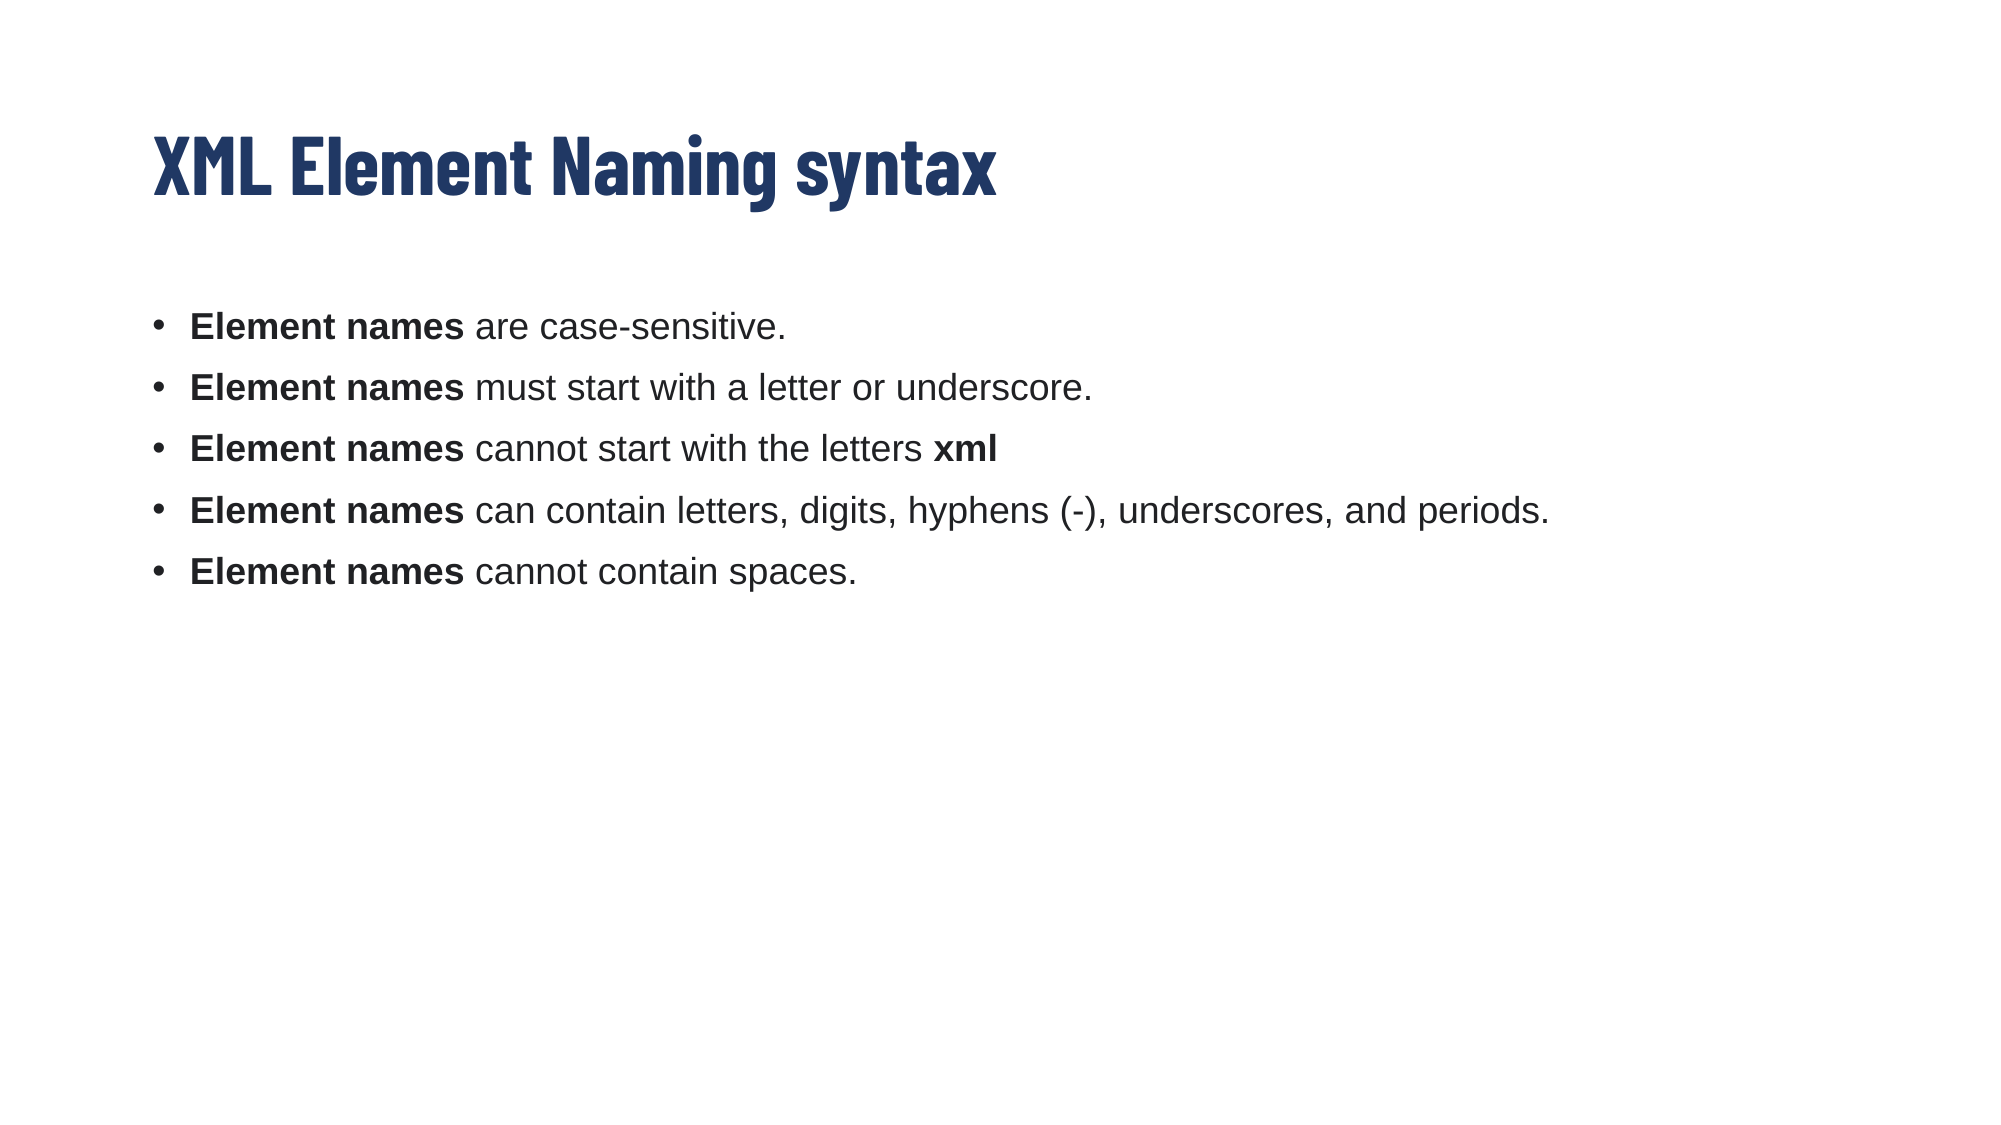

# XML Element Naming syntax
Element names are case-sensitive.
Element names must start with a letter or underscore.
Element names cannot start with the letters xml
Element names can contain letters, digits, hyphens (-), underscores, and periods.
Element names cannot contain spaces.